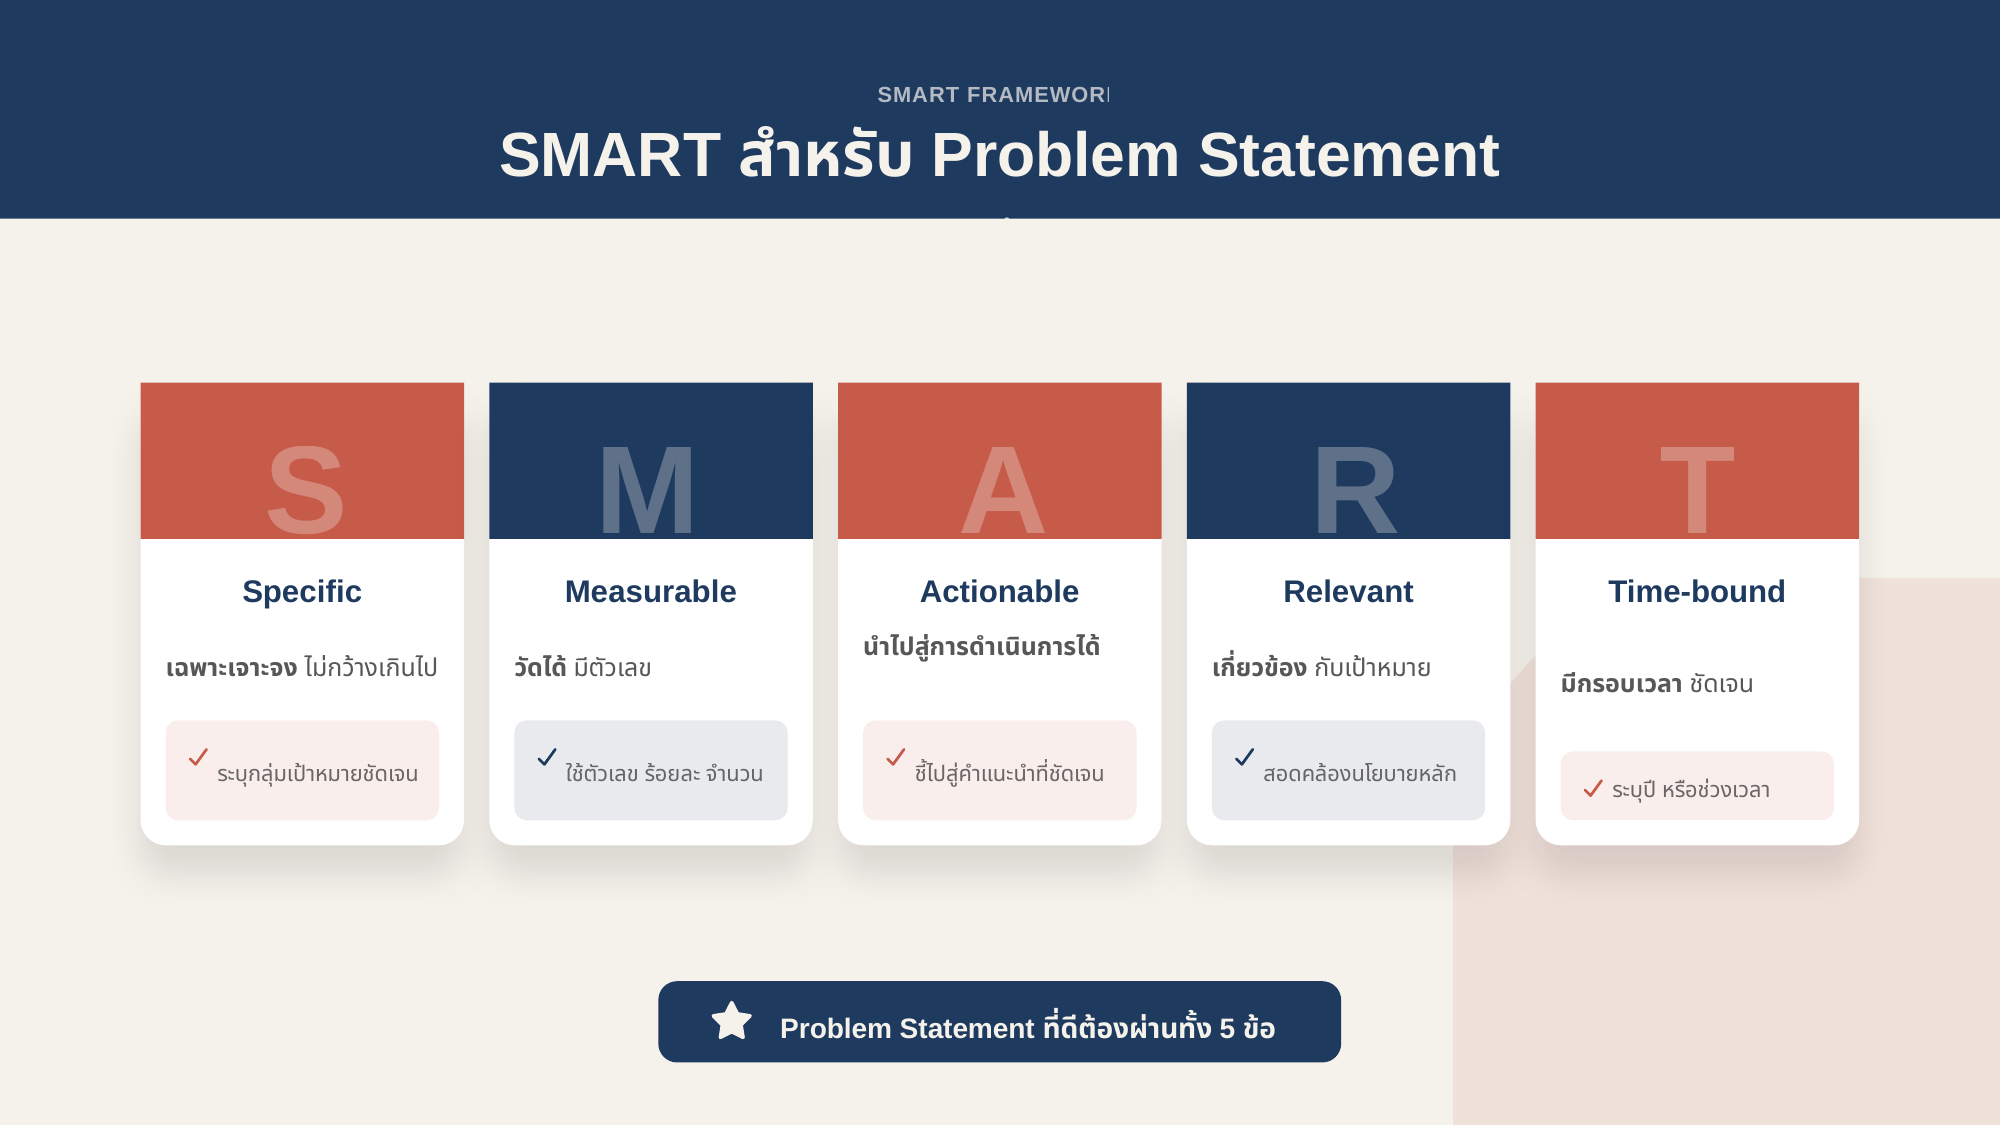

SMART FRAMEWORK
SMART สำหรับ Problem Statement
ตรวจความชัดเจนด้วย 5 หลักเกณฑ์
S
M
A
R
T

Specific
Measurable
Actionable
Relevant
Time-bound

เฉพาะเจาะจง ไม่กว้างเกินไป
วัดได้ มีตัวเลข
เกี่ยวข้อง กับเป้าหมาย
มีกรอบเวลา ชัดเจน
นำไปสู่การดำเนินการได้

ระบุกลุ่มเป้าหมายชัดเจน
ใช้ตัวเลข ร้อยละ จำนวน
ชี้ไปสู่คำแนะนำที่ชัดเจน
สอดคล้องนโยบายหลัก

ระบุปี หรือช่วงเวลา

Problem Statement ที่ดีต้องผ่านทั้ง 5 ข้อ